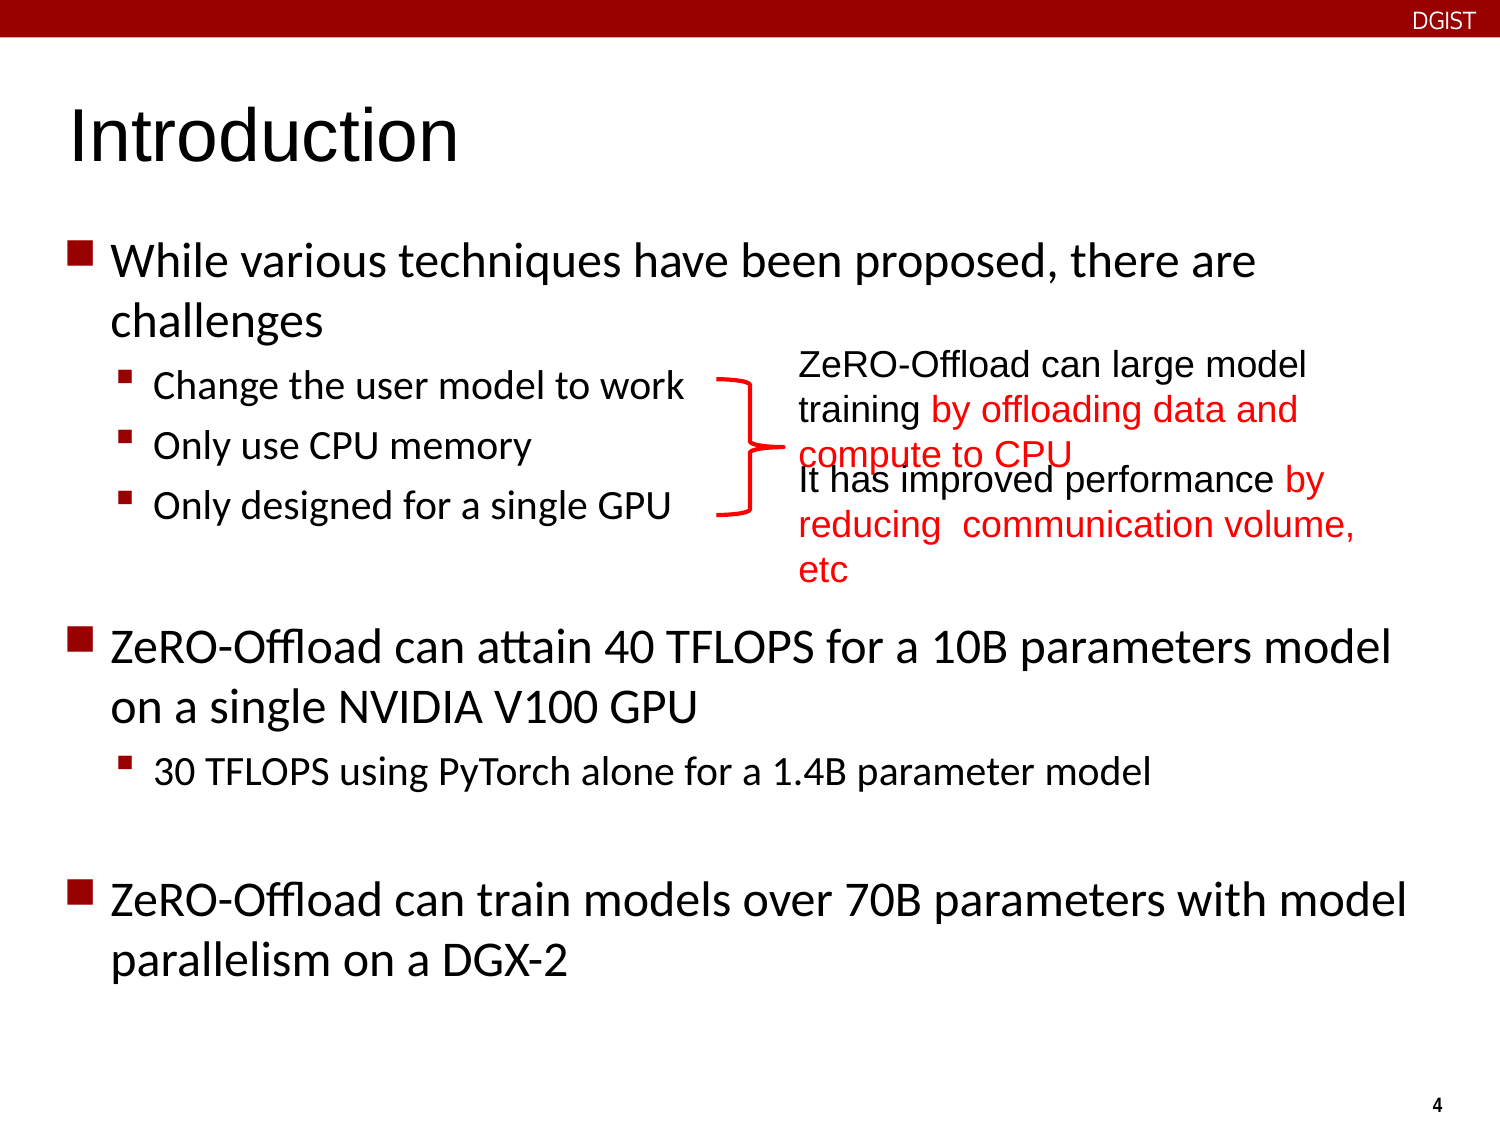

DGIST
# Introduction
While various techniques have been proposed, there are challenges
Change the user model to work
Only use CPU memory
Only designed for a single GPU

ZeRO-Offload can attain 40 TFLOPS for a 10B parameters model on a single NVIDIA V100 GPU
30 TFLOPS using PyTorch alone for a 1.4B parameter model

ZeRO-Offload can train models over 70B parameters with model parallelism on a DGX-2

ZeRO-Offload can large model training by offloading data and compute to CPU

It has improved performance by reducing  communication volume, etc